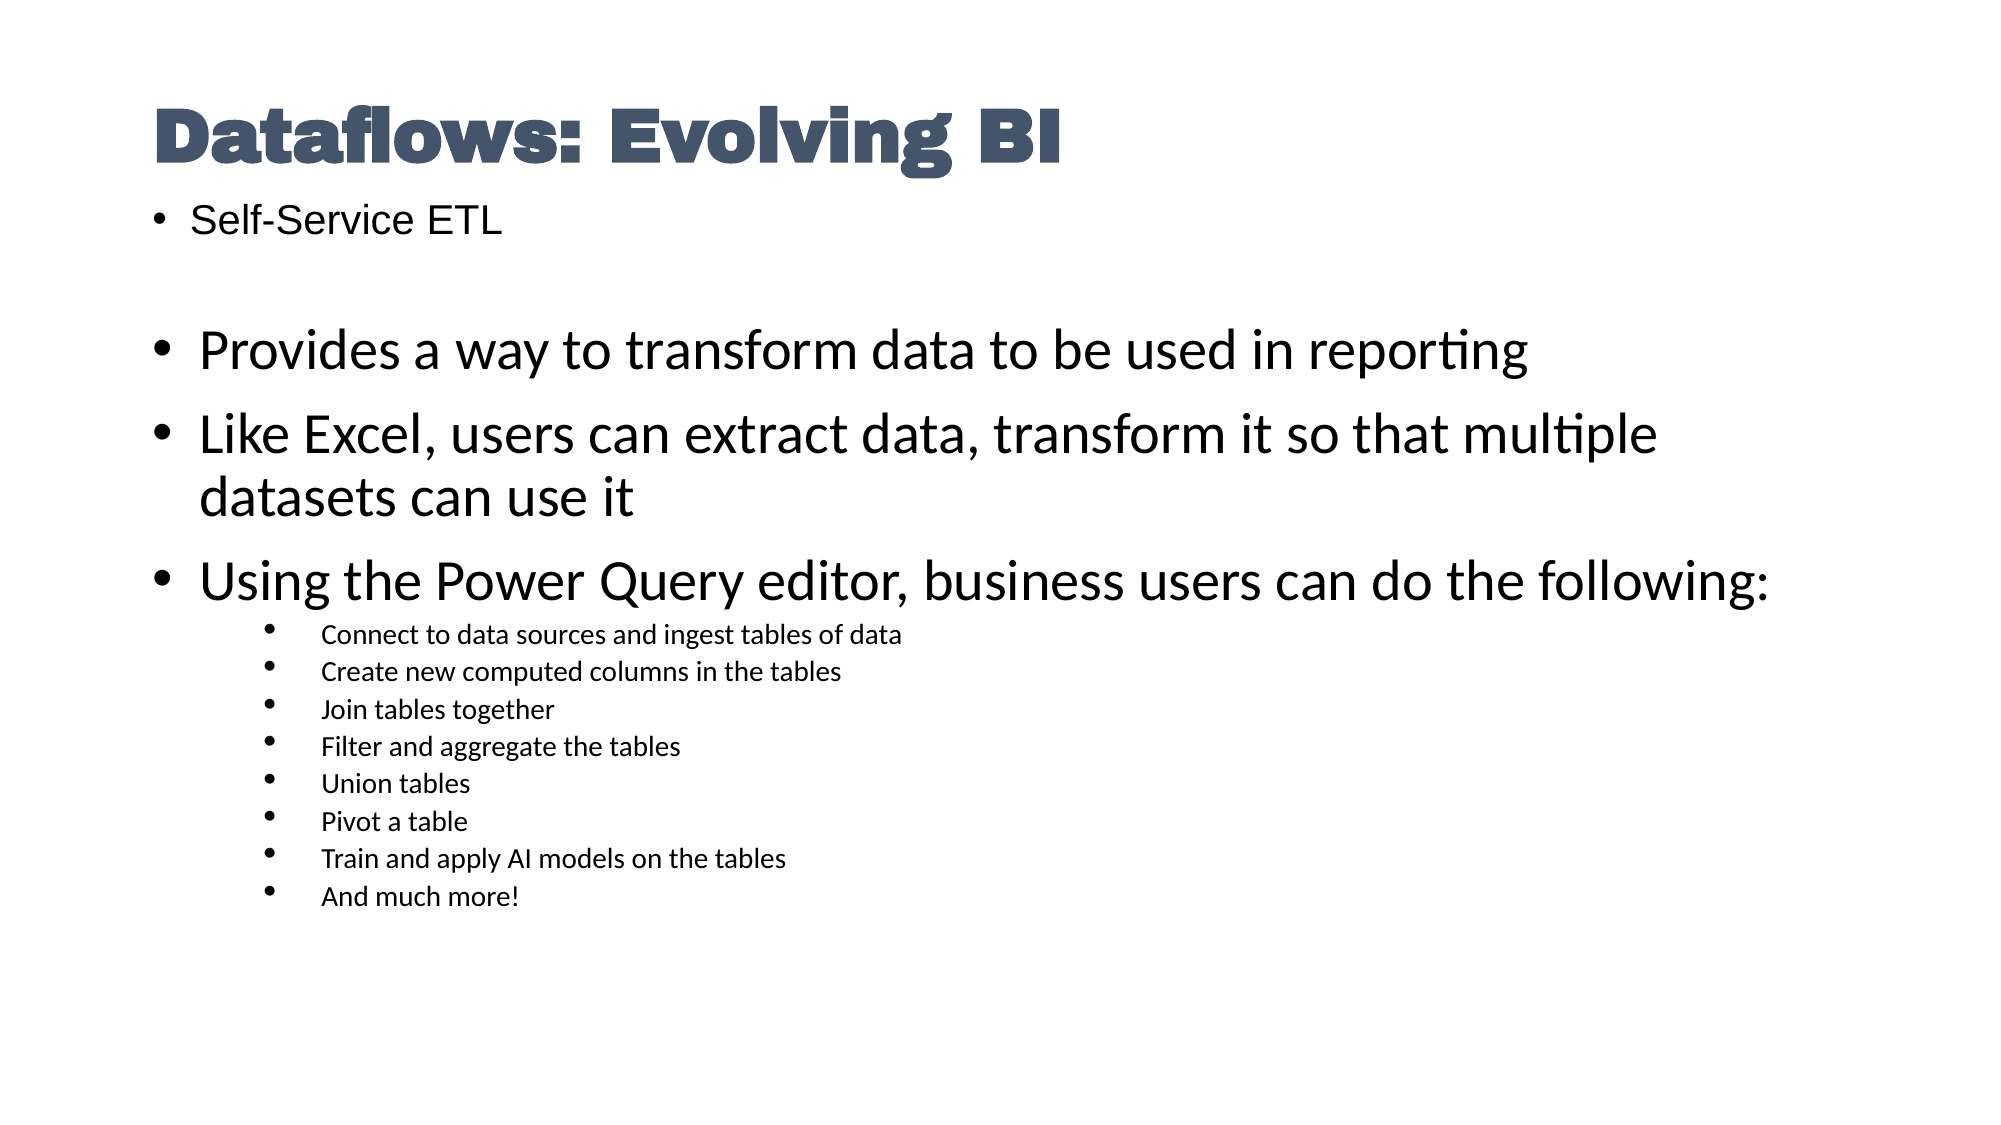

# Dataflows: Evolving BI
Self-Service ETL
Provides a way to transform data to be used in reporting
Like Excel, users can extract data, transform it so that multiple datasets can use it
Using the Power Query editor, business users can do the following:
Connect to data sources and ingest tables of data
Create new computed columns in the tables
Join tables together
Filter and aggregate the tables
Union tables
Pivot a table
Train and apply AI models on the tables
And much more!